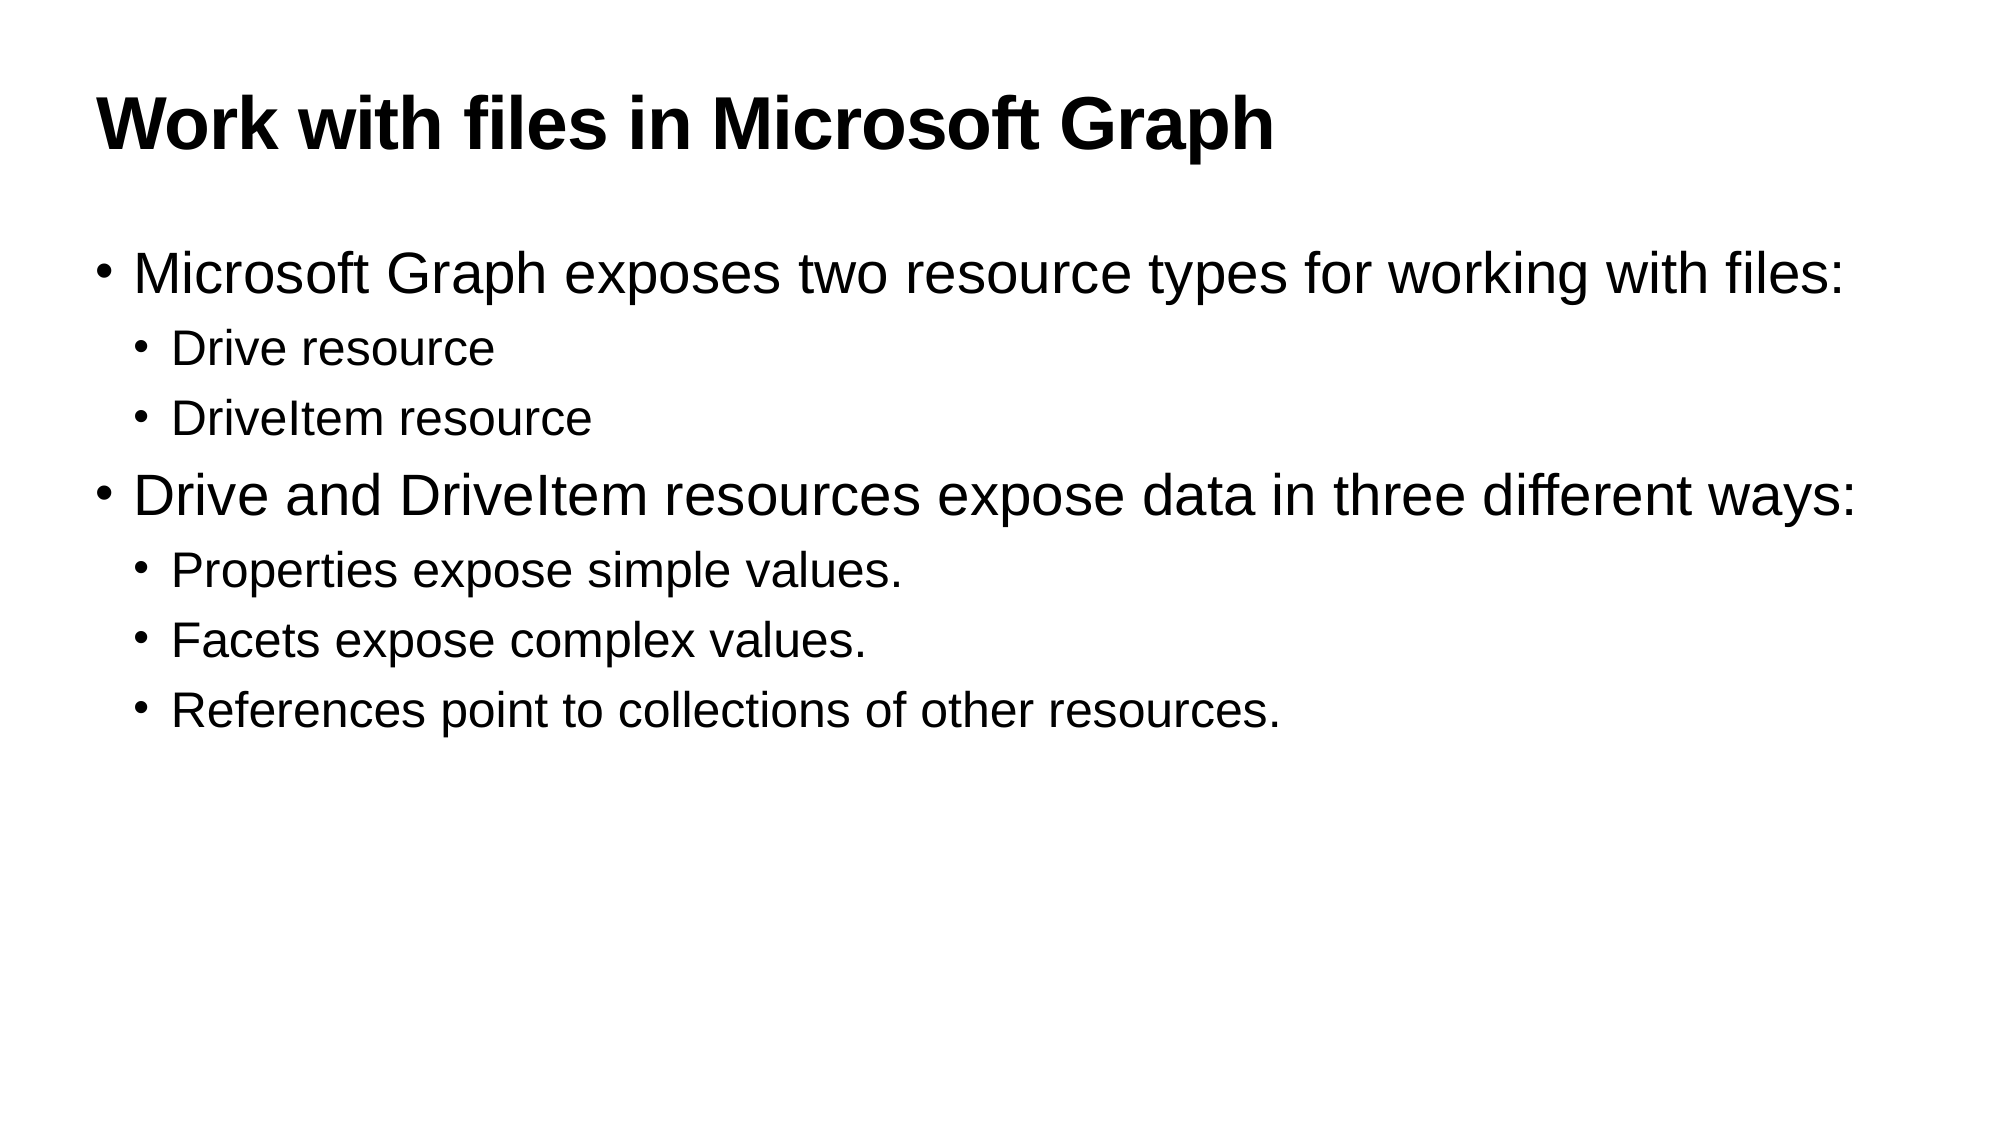

# Work with files in Microsoft Graph
Microsoft Graph exposes two resource types for working with files:
Drive resource
DriveItem resource
Drive and DriveItem resources expose data in three different ways:
Properties expose simple values.
Facets expose complex values.
References point to collections of other resources.